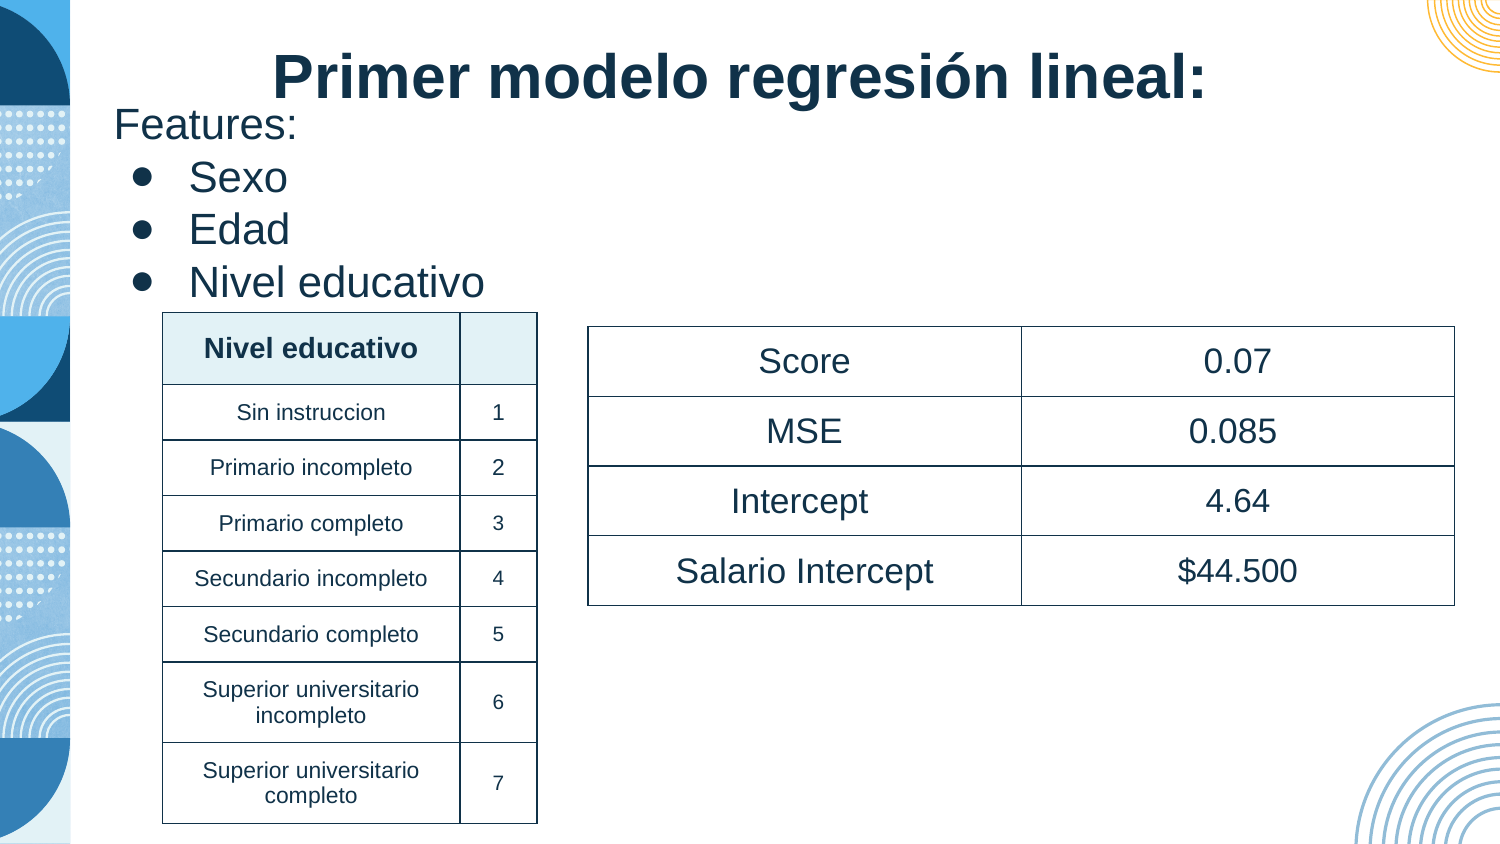

# Primer modelo regresión lineal:
Features:
Sexo
Edad
Nivel educativo

| Nivel educativo |  |
| --- | --- |
| Sin instruccion | 1 |
| Primario incompleto | 2 |
| Primario completo | 3 |
| Secundario incompleto | 4 |
| Secundario completo | 5 |
| Superior universitario incompleto | 6 |
| Superior universitario completo | 7 |
| Score | 0.07 |
| --- | --- |
| MSE | 0.085 |
| Intercept | 4.64 |
| Salario Intercept | $44.500 |